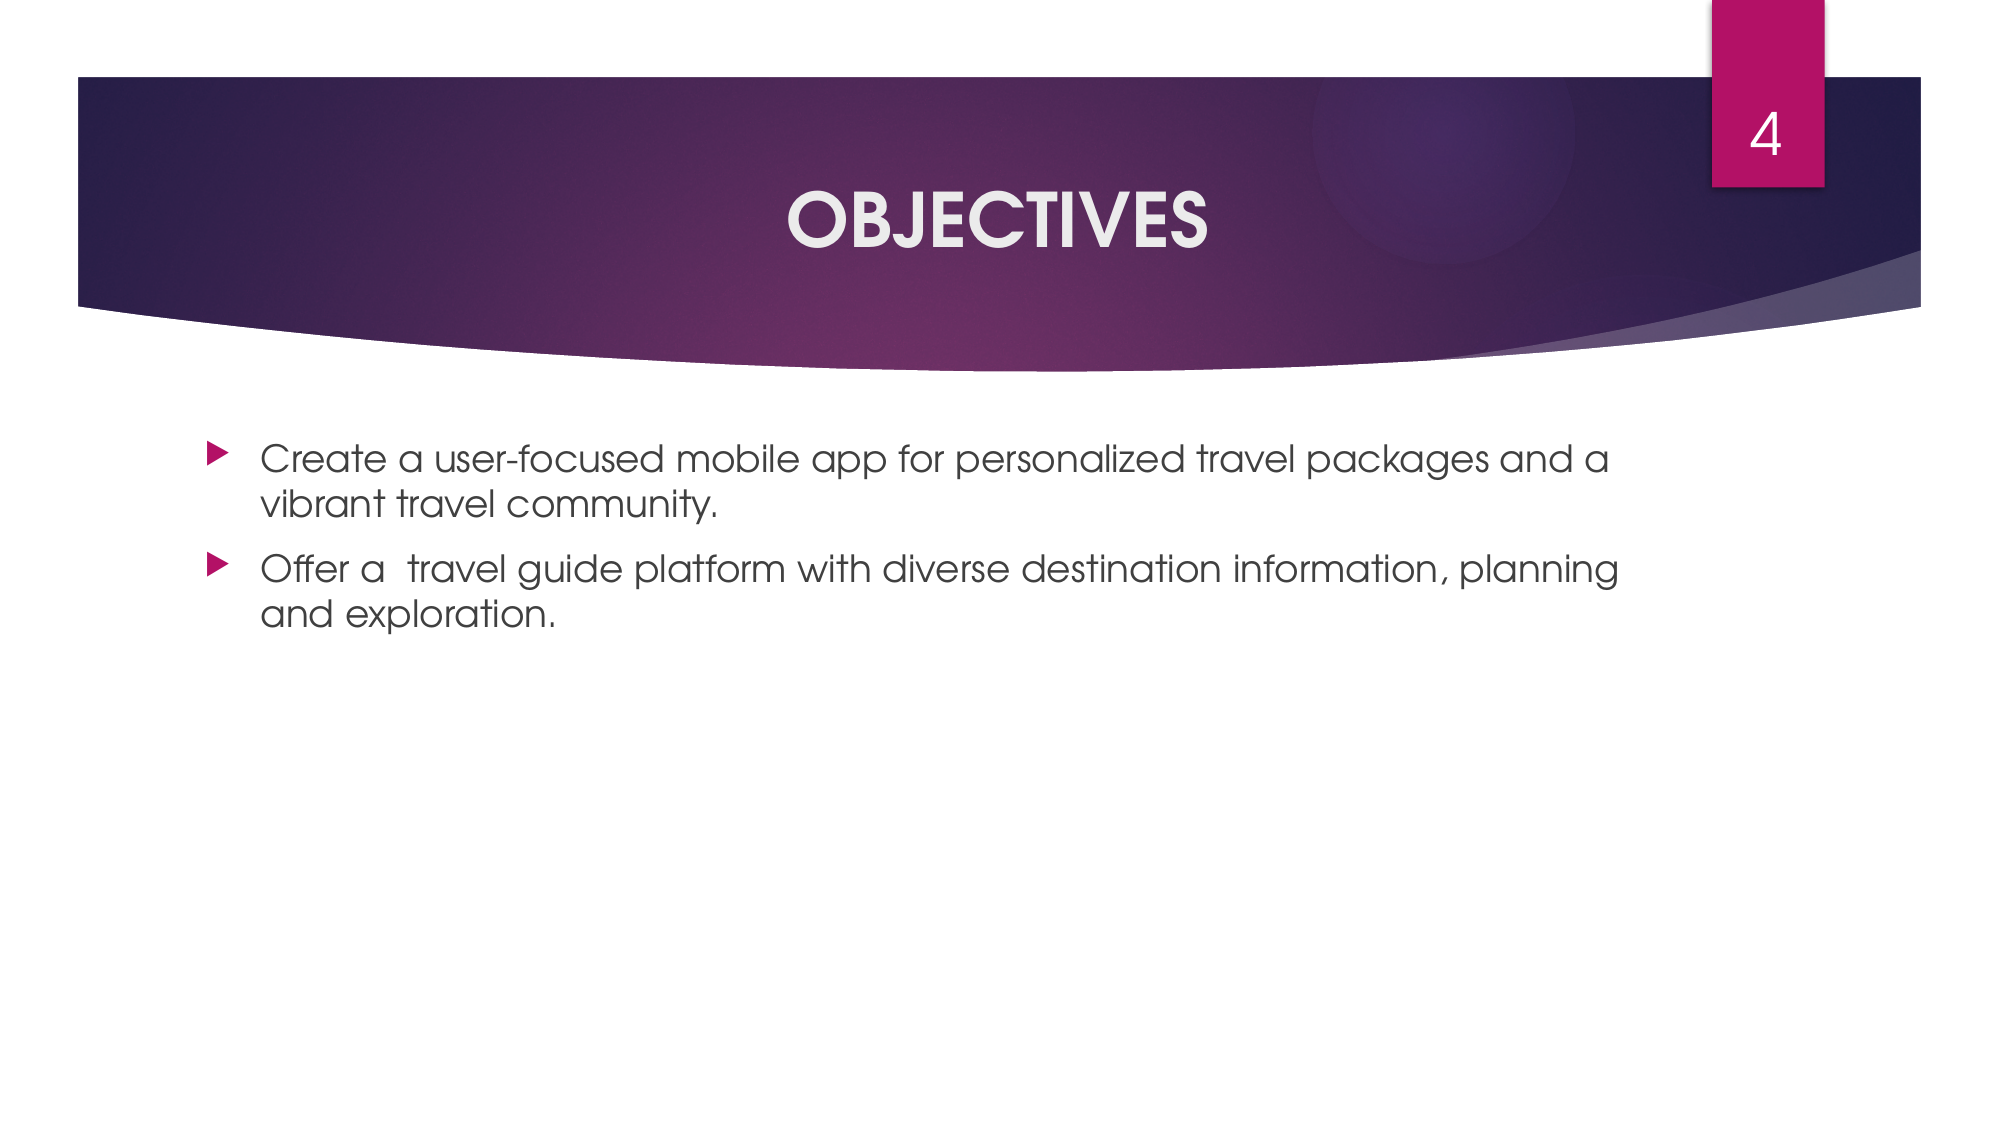

4
# OBJECTIVES
Create a user-focused mobile app for personalized travel packages and a vibrant travel community.
Offer a  travel guide platform with diverse destination information, planning and exploration.